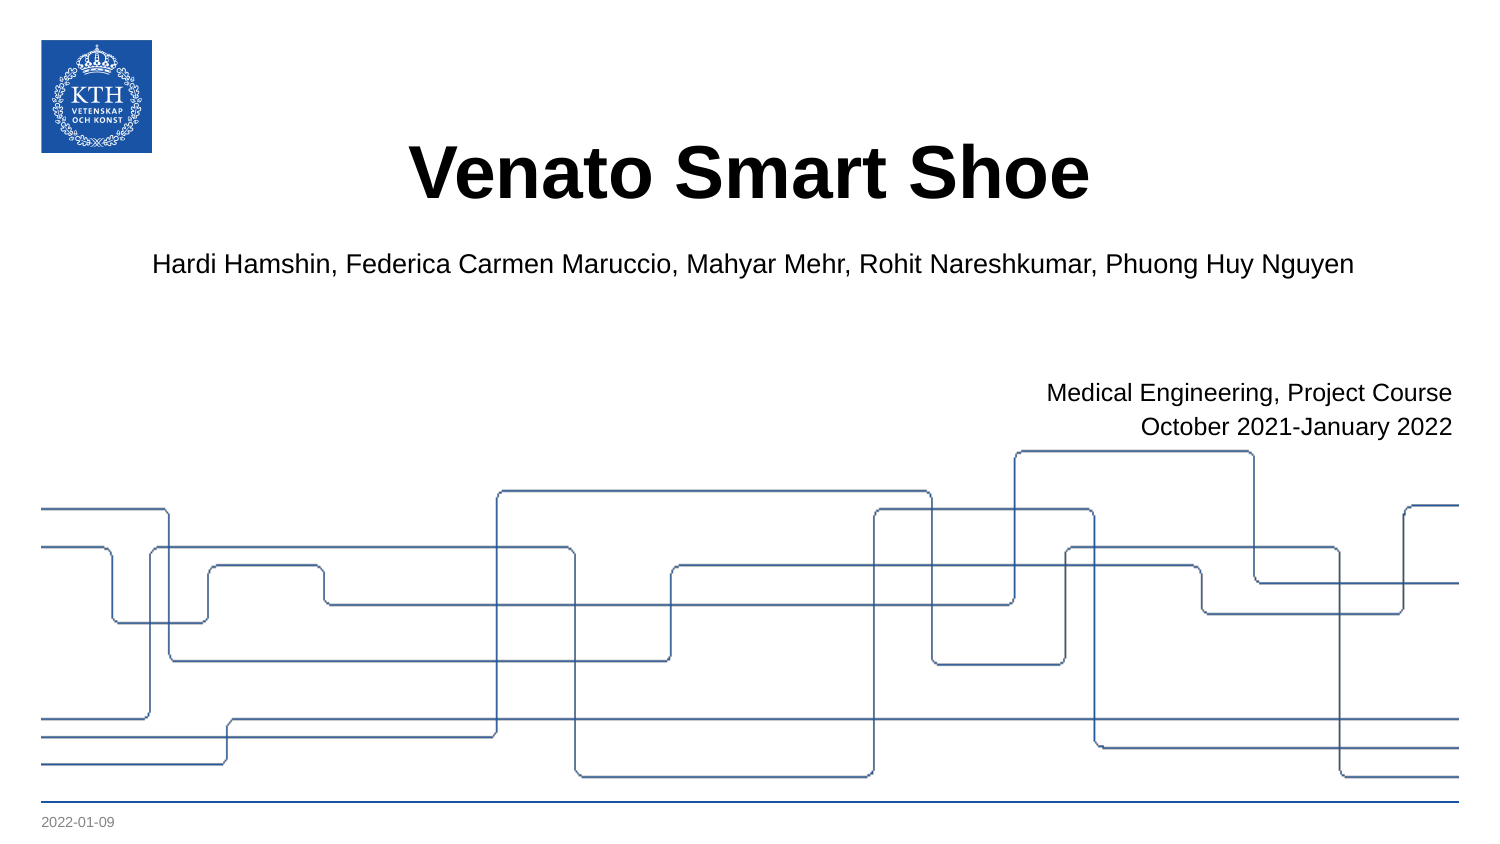

# Venato Smart Shoe
Hardi Hamshin, Federica Carmen Maruccio, Mahyar Mehr, Rohit Nareshkumar, Phuong Huy Nguyen
Medical Engineering, Project Course
October 2021-January 2022
2022-01-09